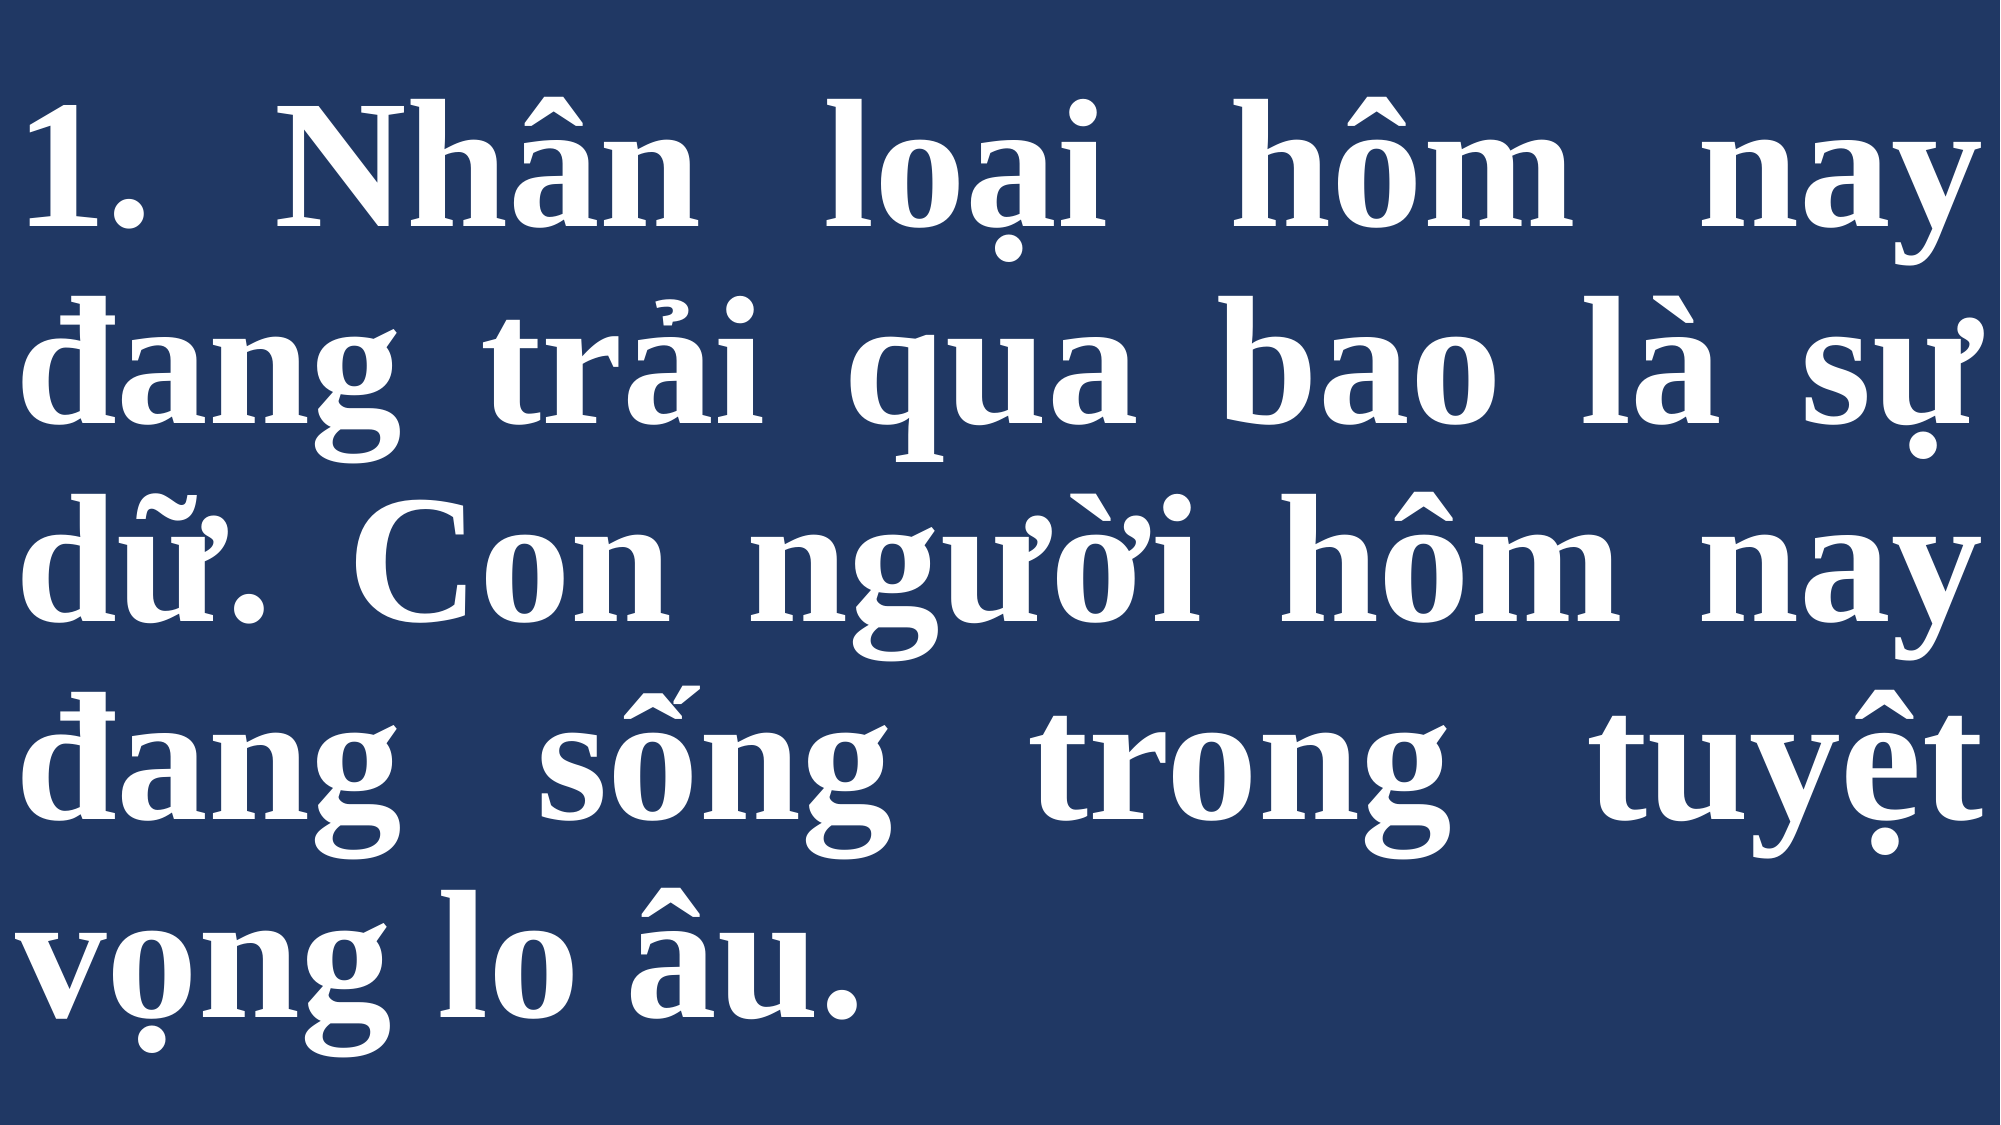

# 1. Nhân loại hôm nay đang trải qua bao là sự dữ. Con người hôm nay đang sống trong tuyệt vọng lo âu.